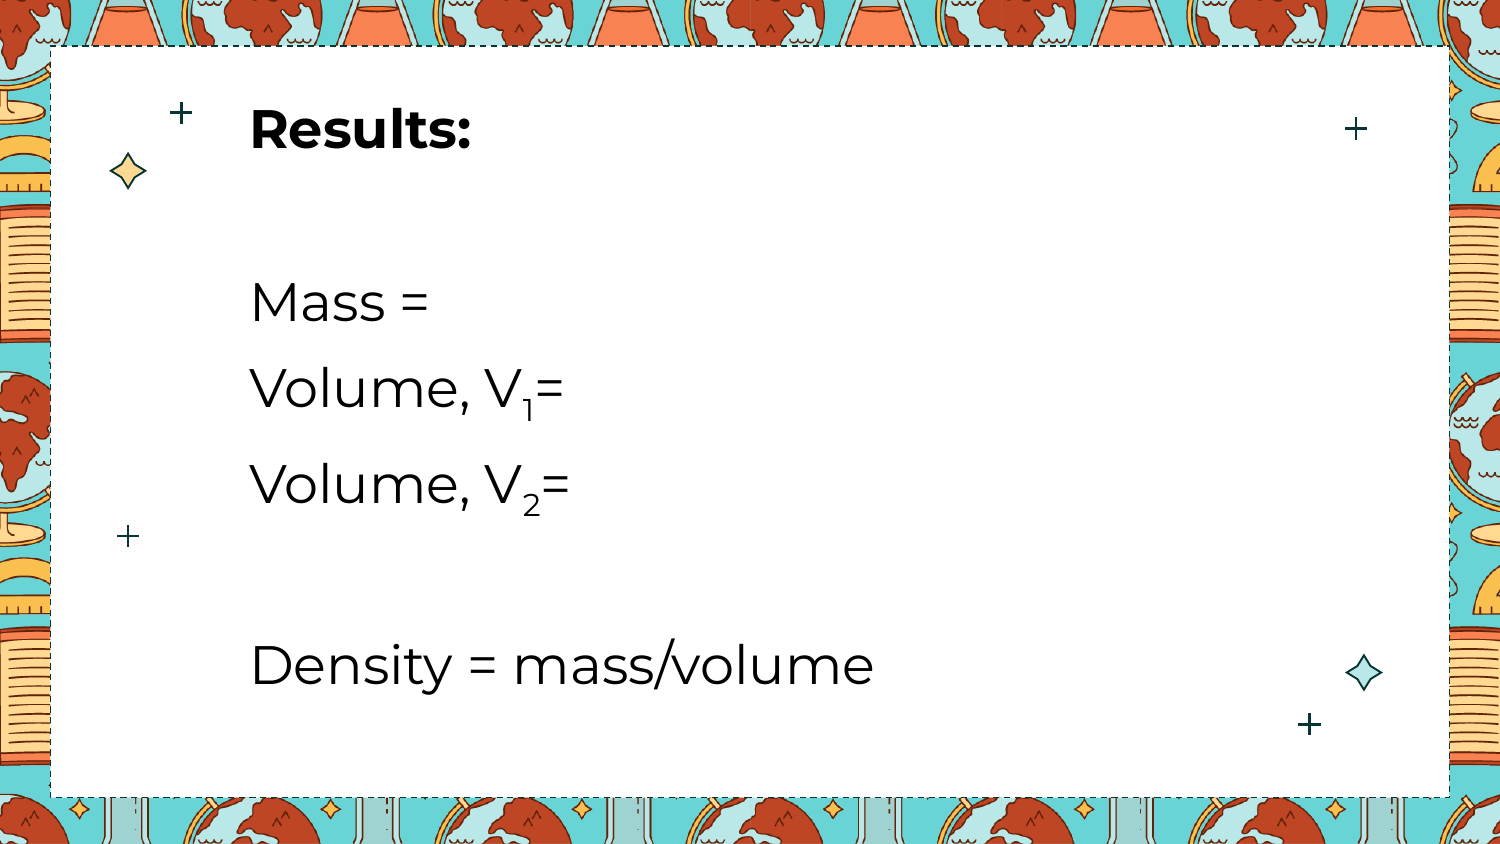

Results:

Mass =
Volume, V1=
Volume, V2=

Density = mass/volume